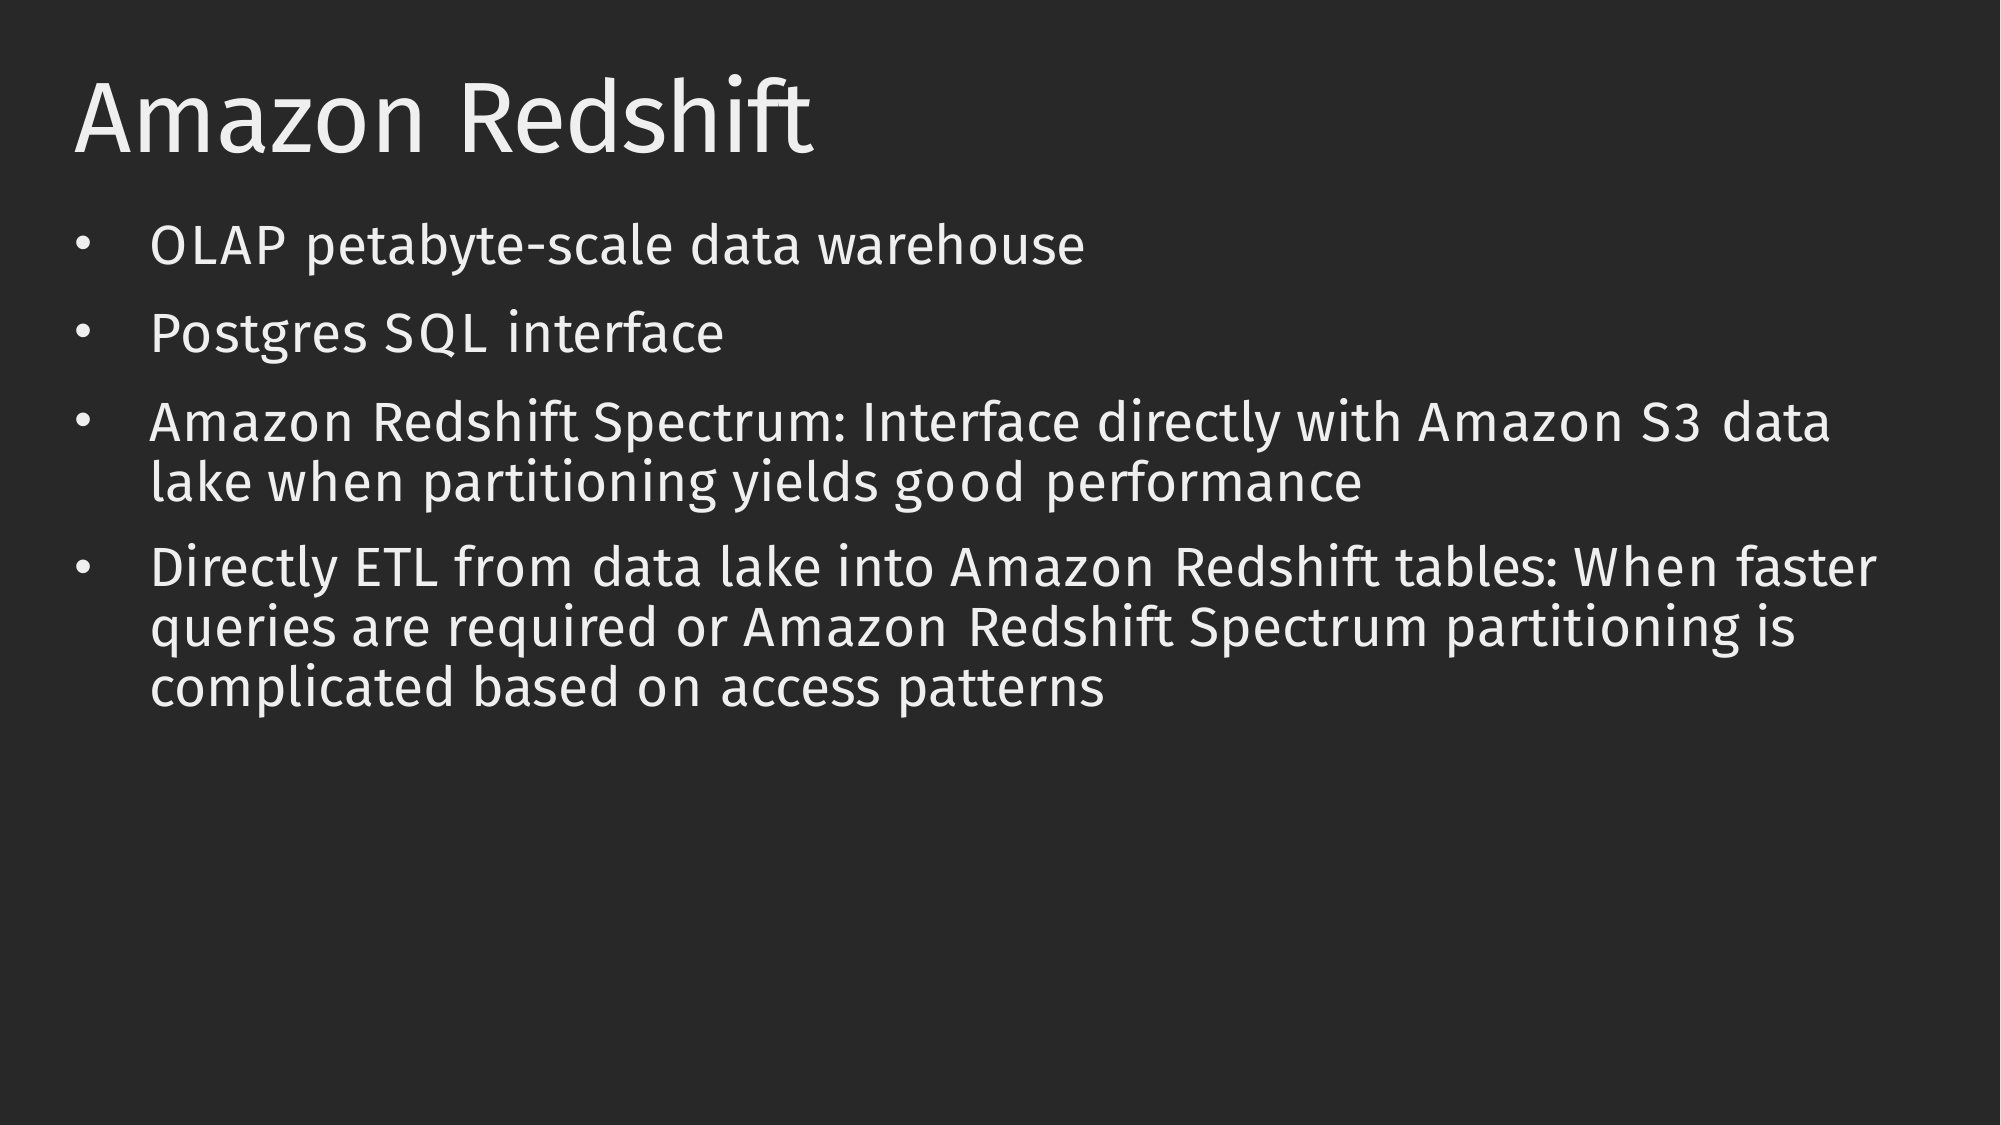

# Amazon Redshift
OLAP petabyte-scale data warehouse
Postgres SQL interface
Amazon Redshift Spectrum: Interface directly with Amazon S3 data lake when partitioning yields good performance
Directly ETL from data lake into Amazon Redshift tables: When faster queries are required or Amazon Redshift Spectrum partitioning is complicated based on access patterns